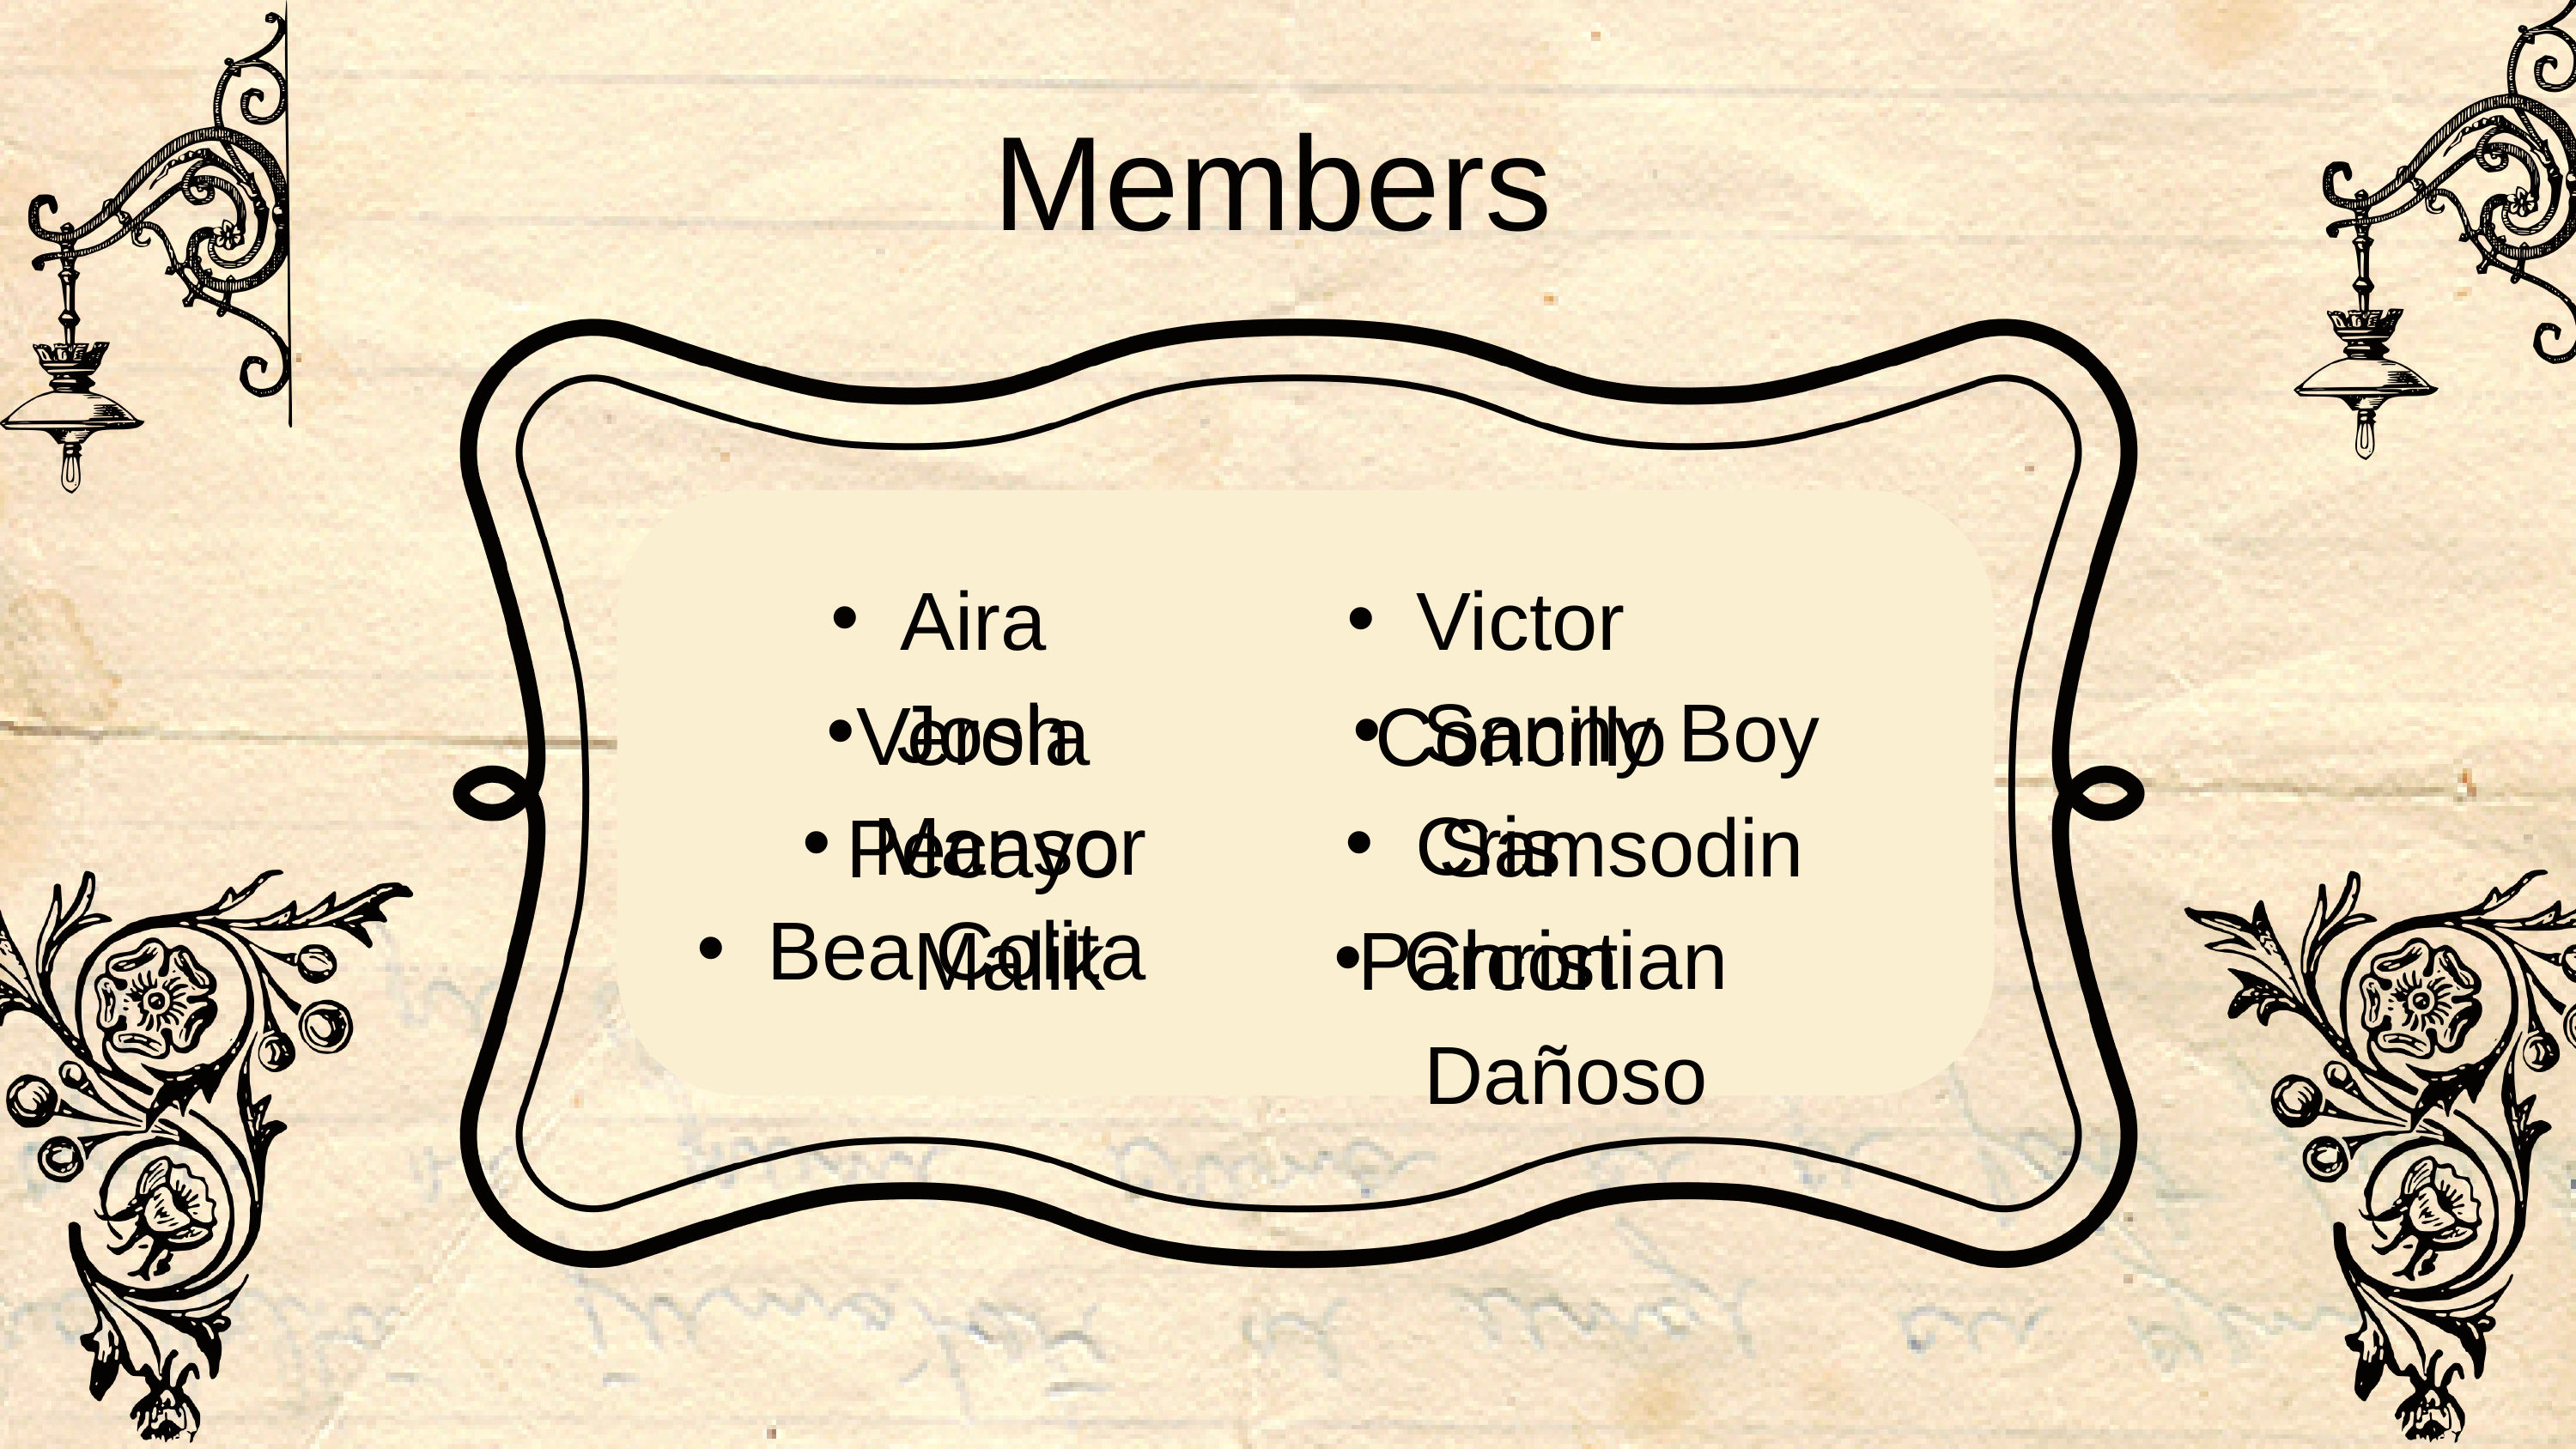

Members

Aira Verola
Victor Concillo
Sanny Boy Samsodin
Josh Pecayo
Mansor Malik
Cris Parcon

Bea Colita
Christian Dañoso